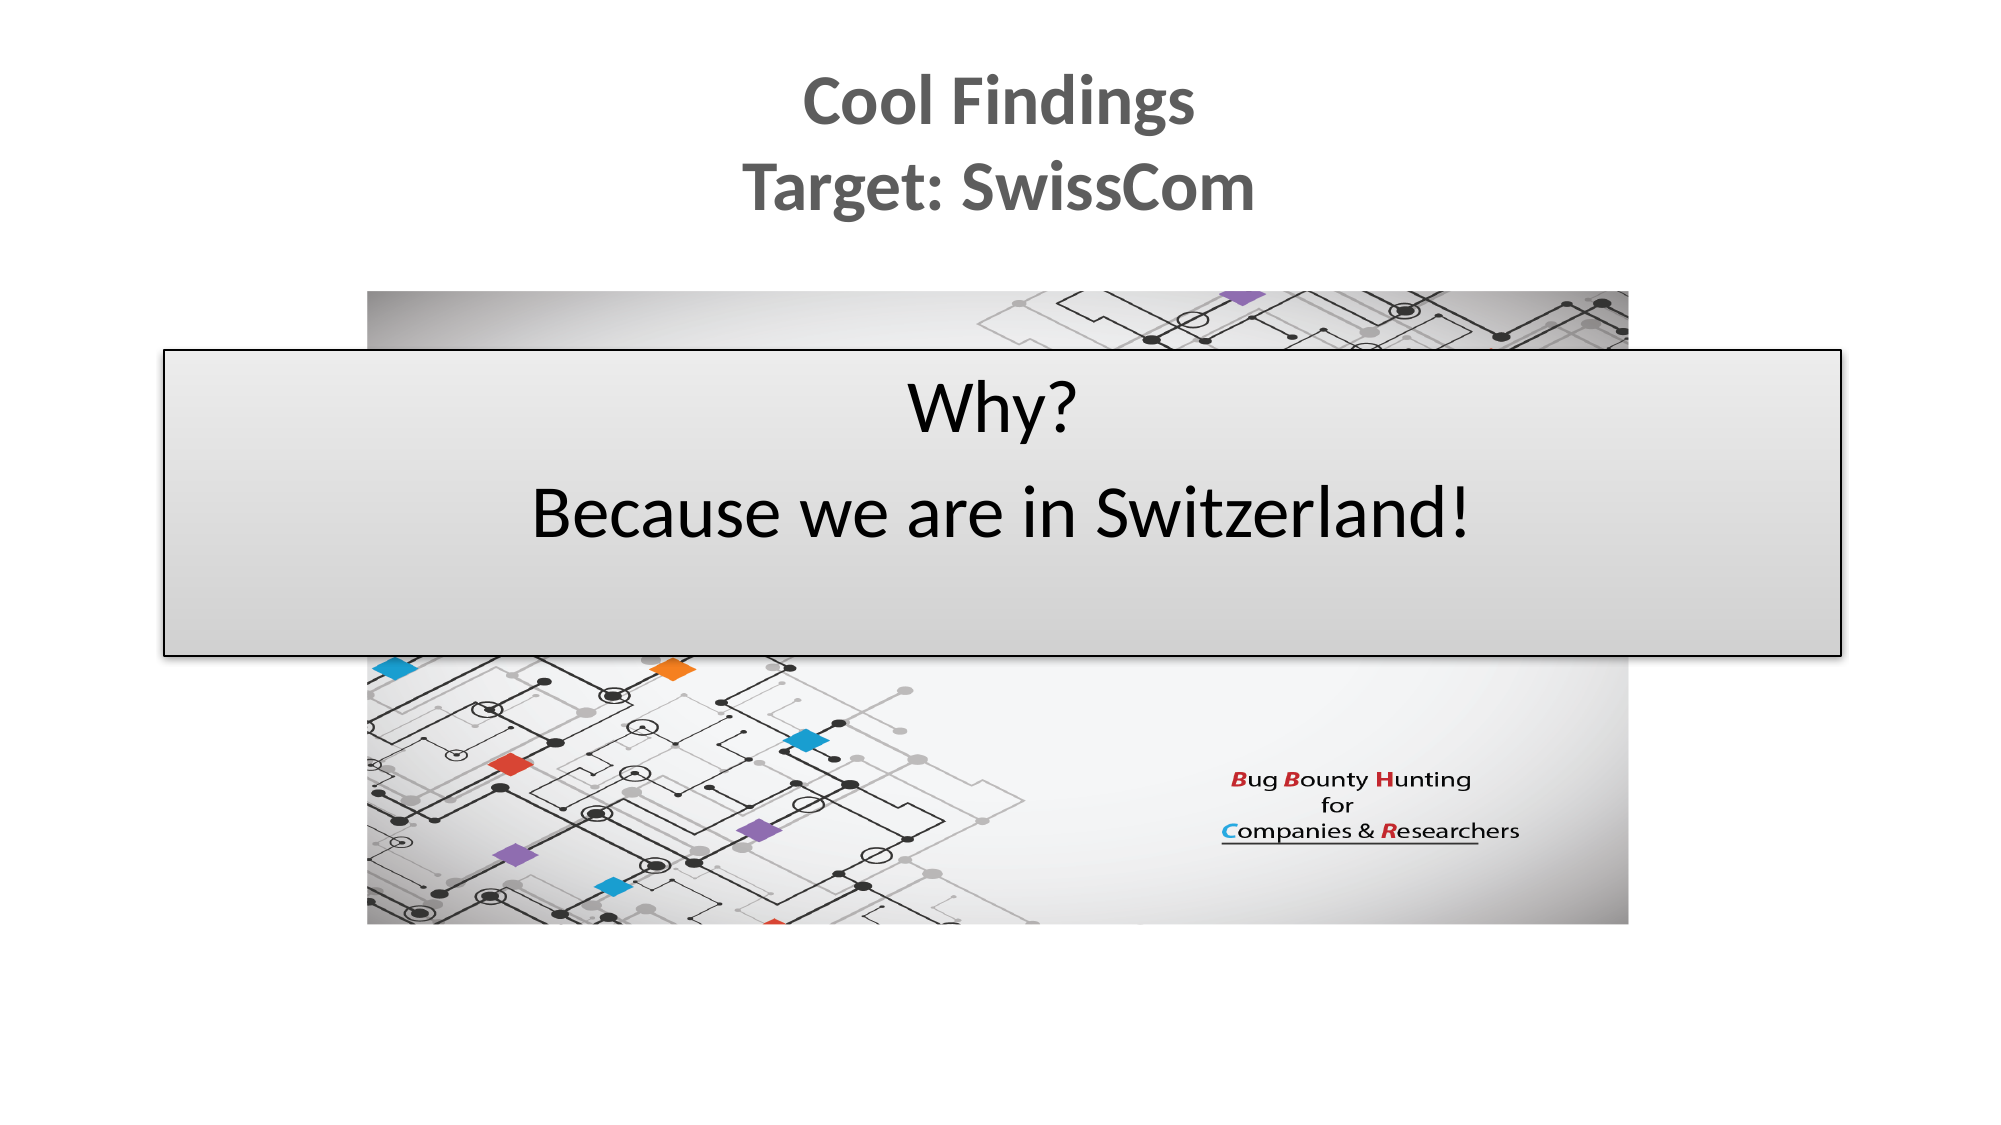

# Cool Findings Target: SwissCom
Why?
Because we are in Switzerland!